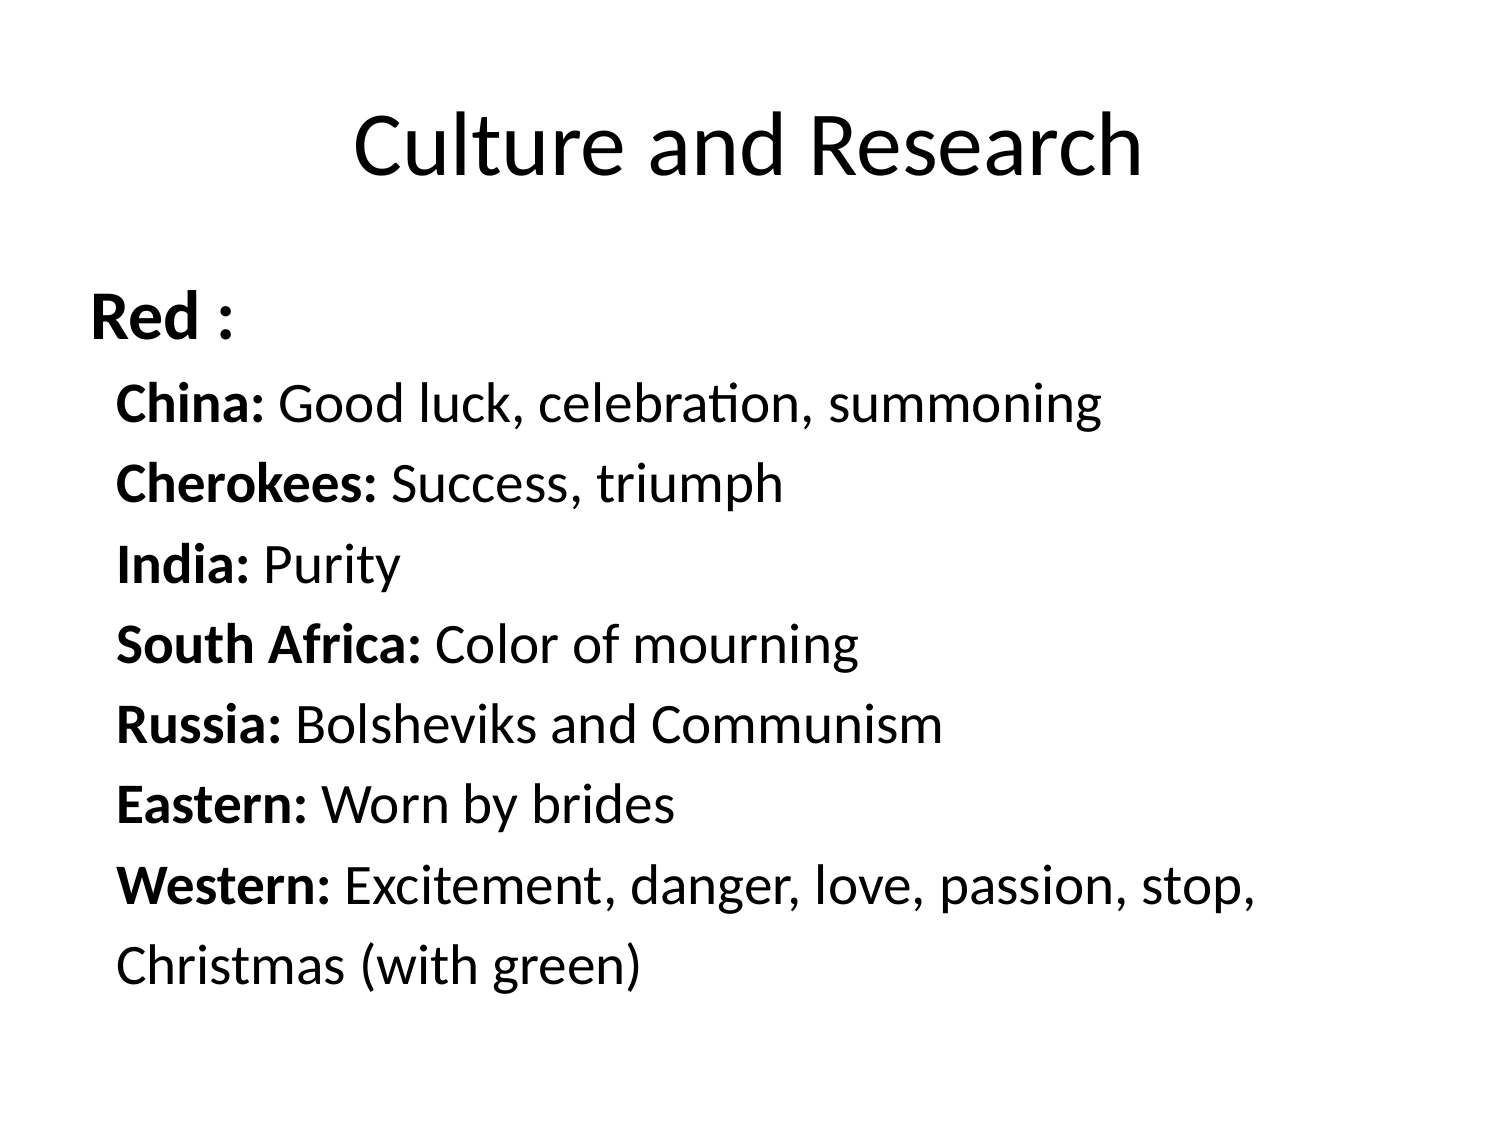

# Culture and Research
Red :
  China: Good luck, celebration, summoning
  Cherokees: Success, triumph
  India: Purity
  South Africa: Color of mourning
  Russia: Bolsheviks and Communism
  Eastern: Worn by brides
  Western: Excitement, danger, love, passion, stop,
  Christmas (with green)